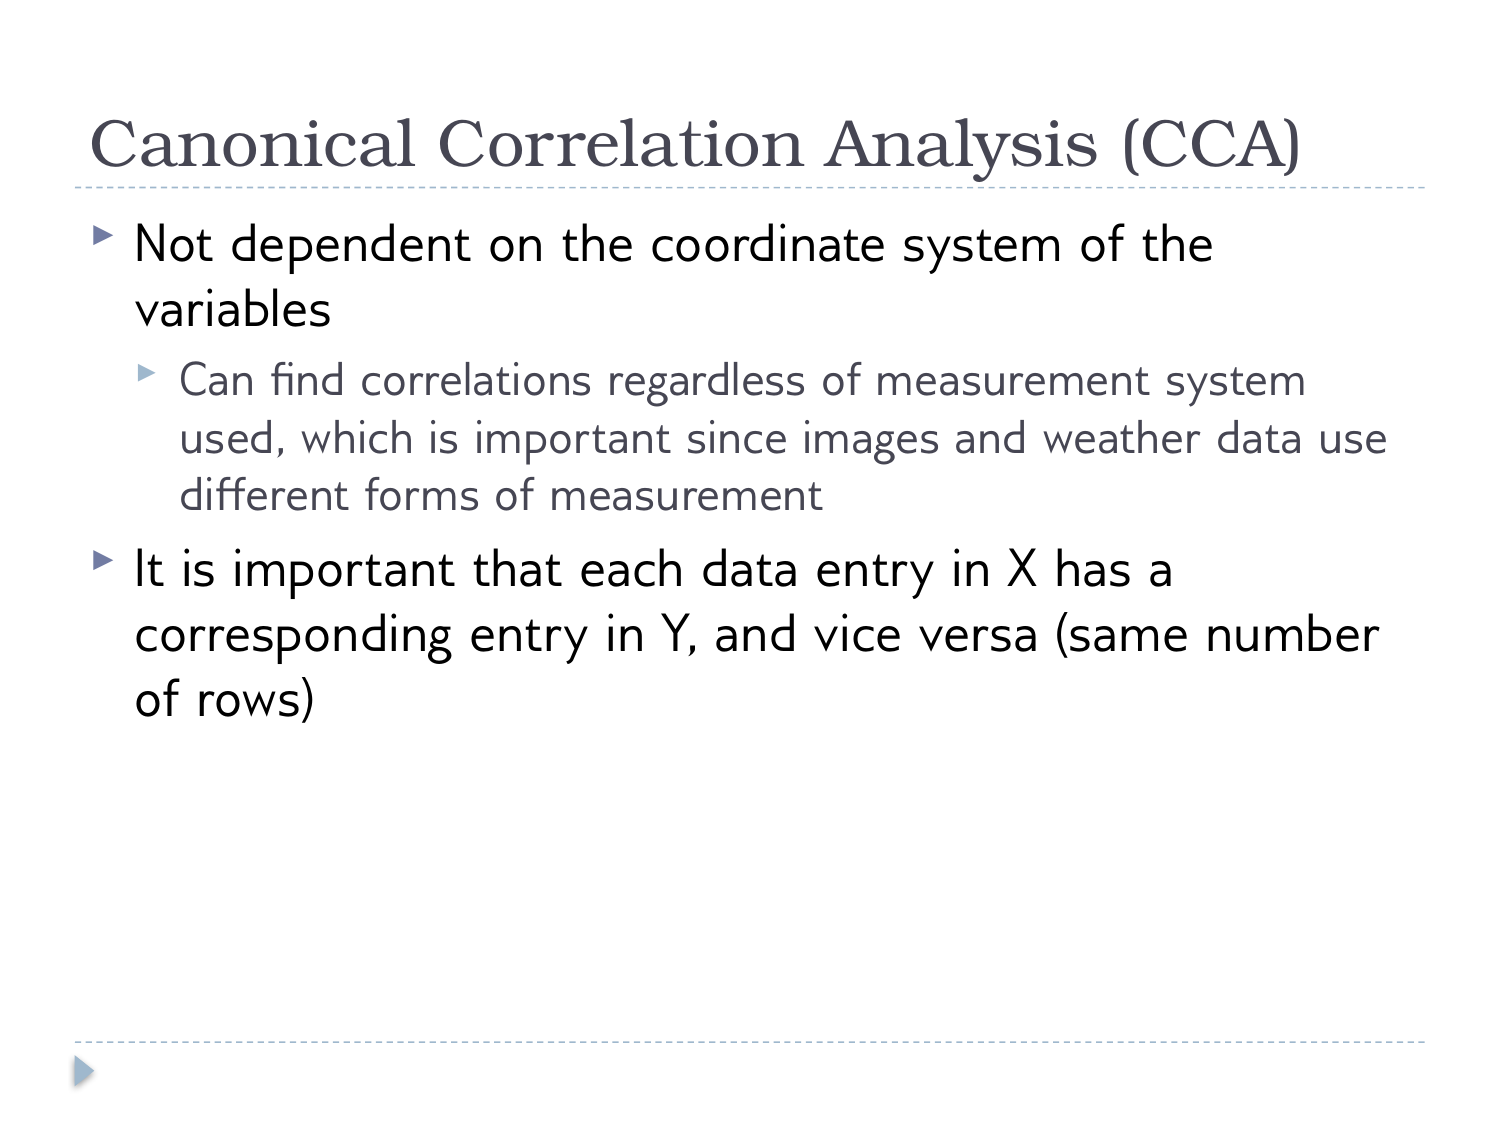

# Canonical Correlation Analysis (CCA)
Not dependent on the coordinate system of the variables
Can find correlations regardless of measurement system used, which is important since images and weather data use different forms of measurement
It is important that each data entry in X has a corresponding entry in Y, and vice versa (same number of rows)